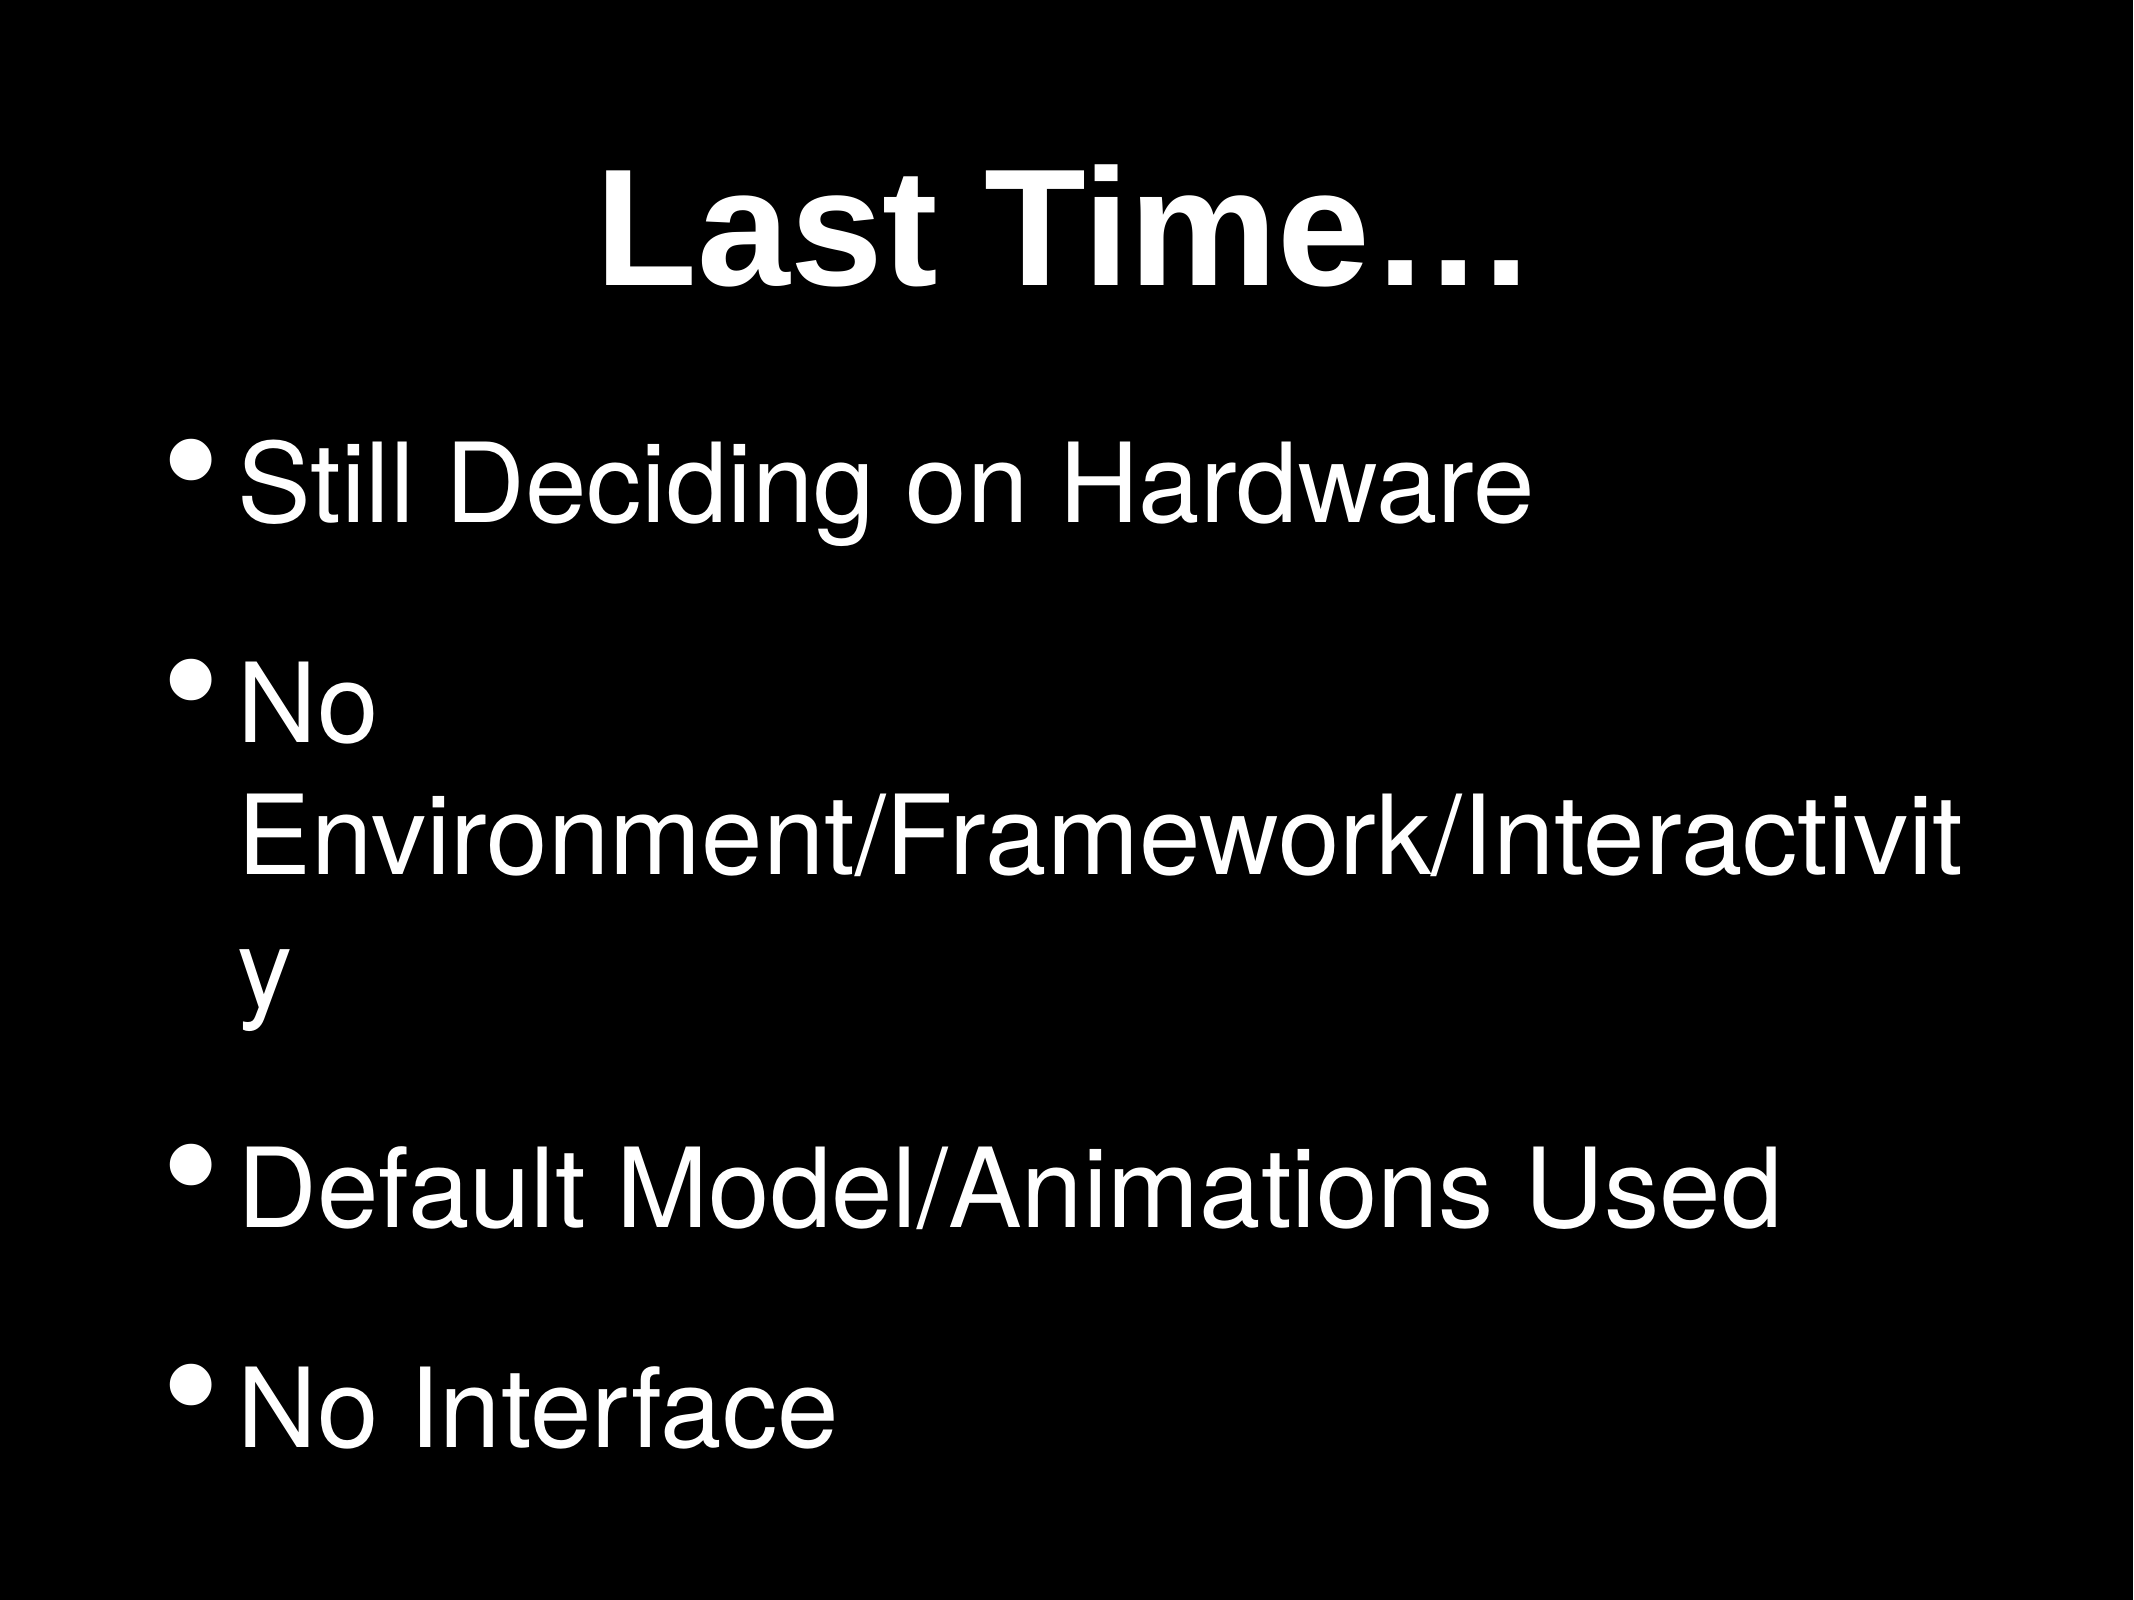

# Last Time…
Still Deciding on Hardware
No Environment/Framework/Interactivity
Default Model/Animations Used
No Interface